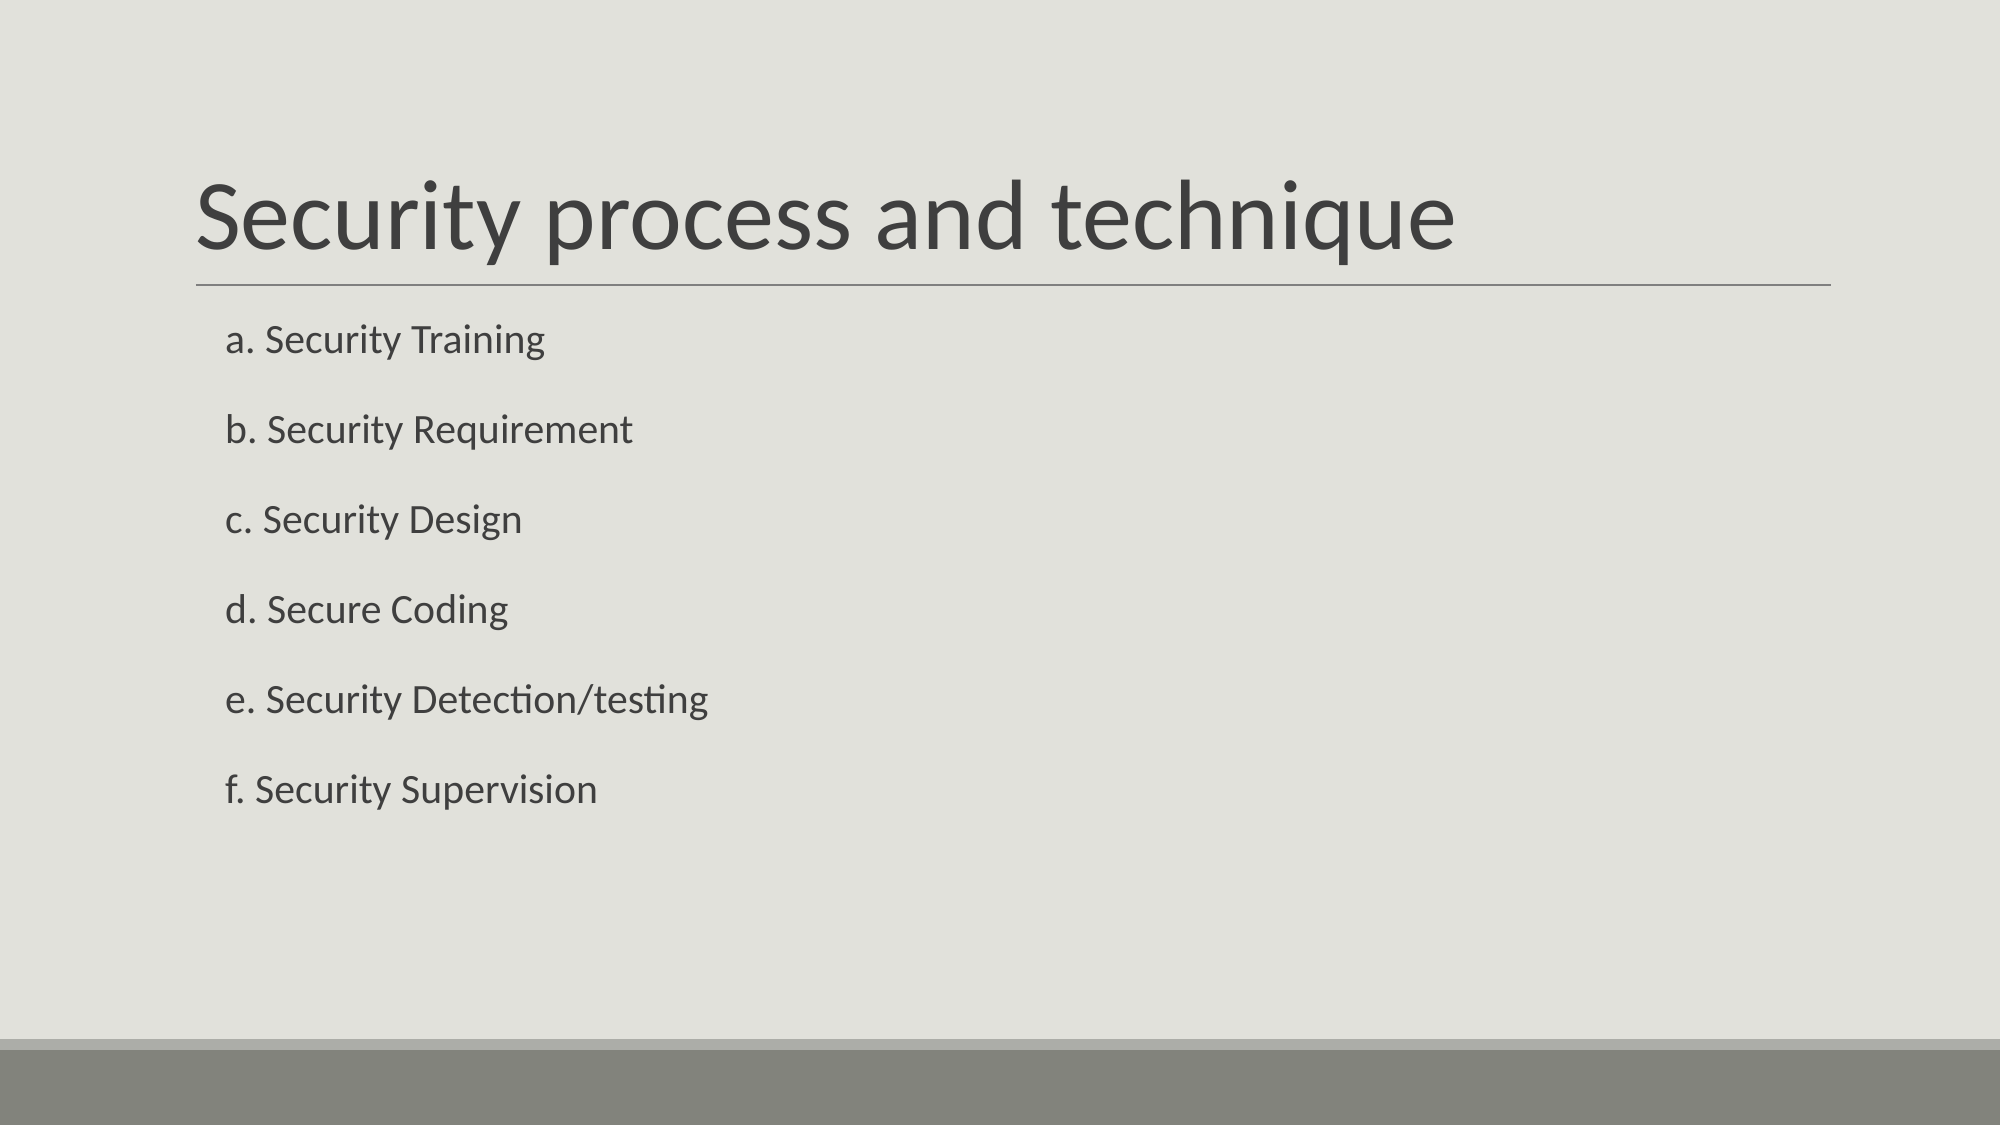

# Security process and technique
a. Security Training

b. Security Requirement

c. Security Design

d. Secure Coding

e. Security Detection/testing

f. Security Supervision